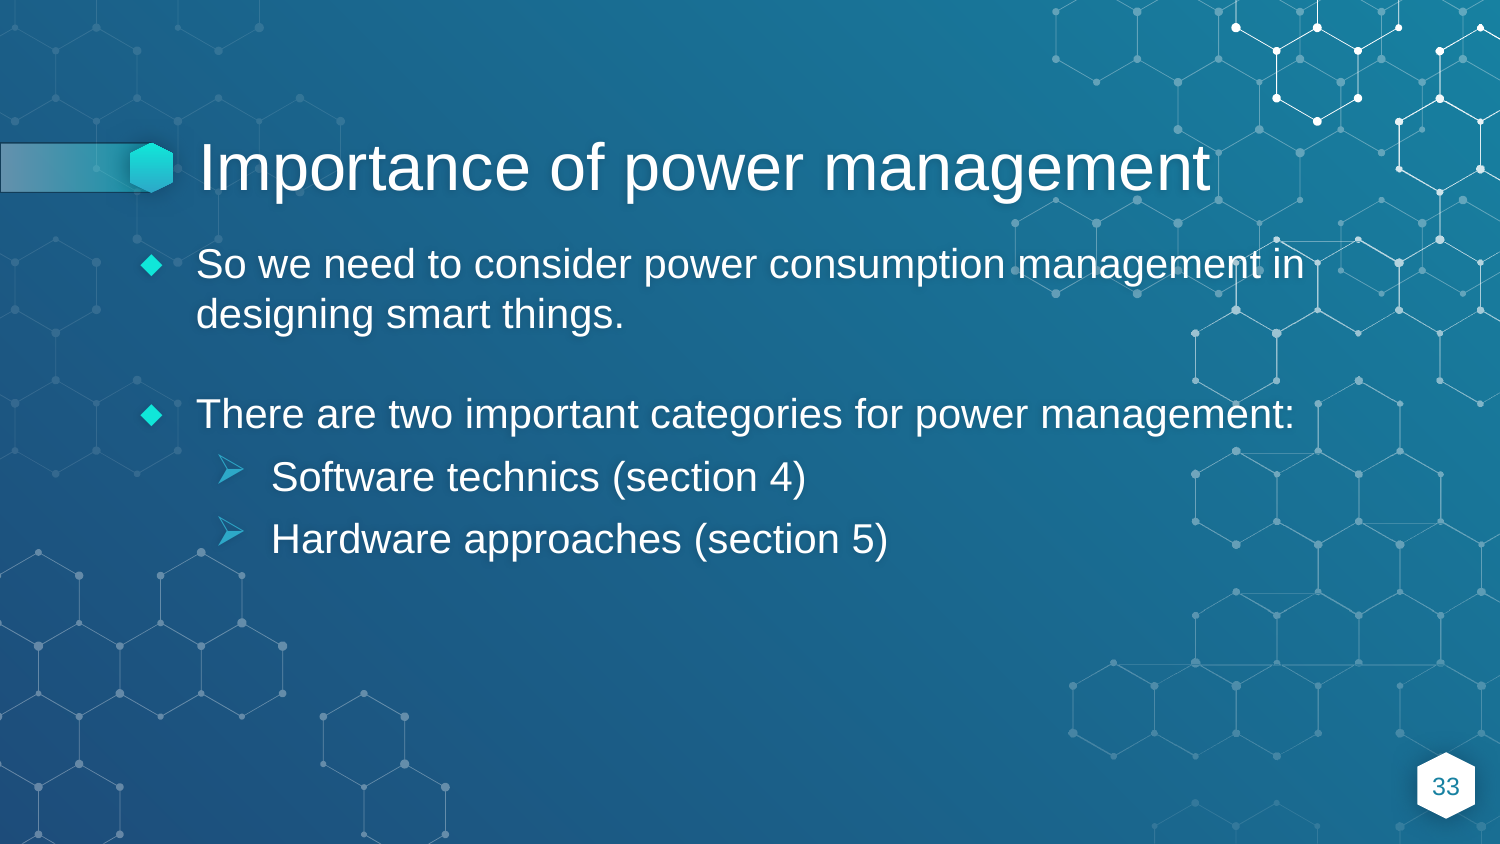

# Importance of power management
So we need to consider power consumption management in designing smart things.

There are two important categories for power management:
Software technics (section 4)
Hardware approaches (section 5)
33